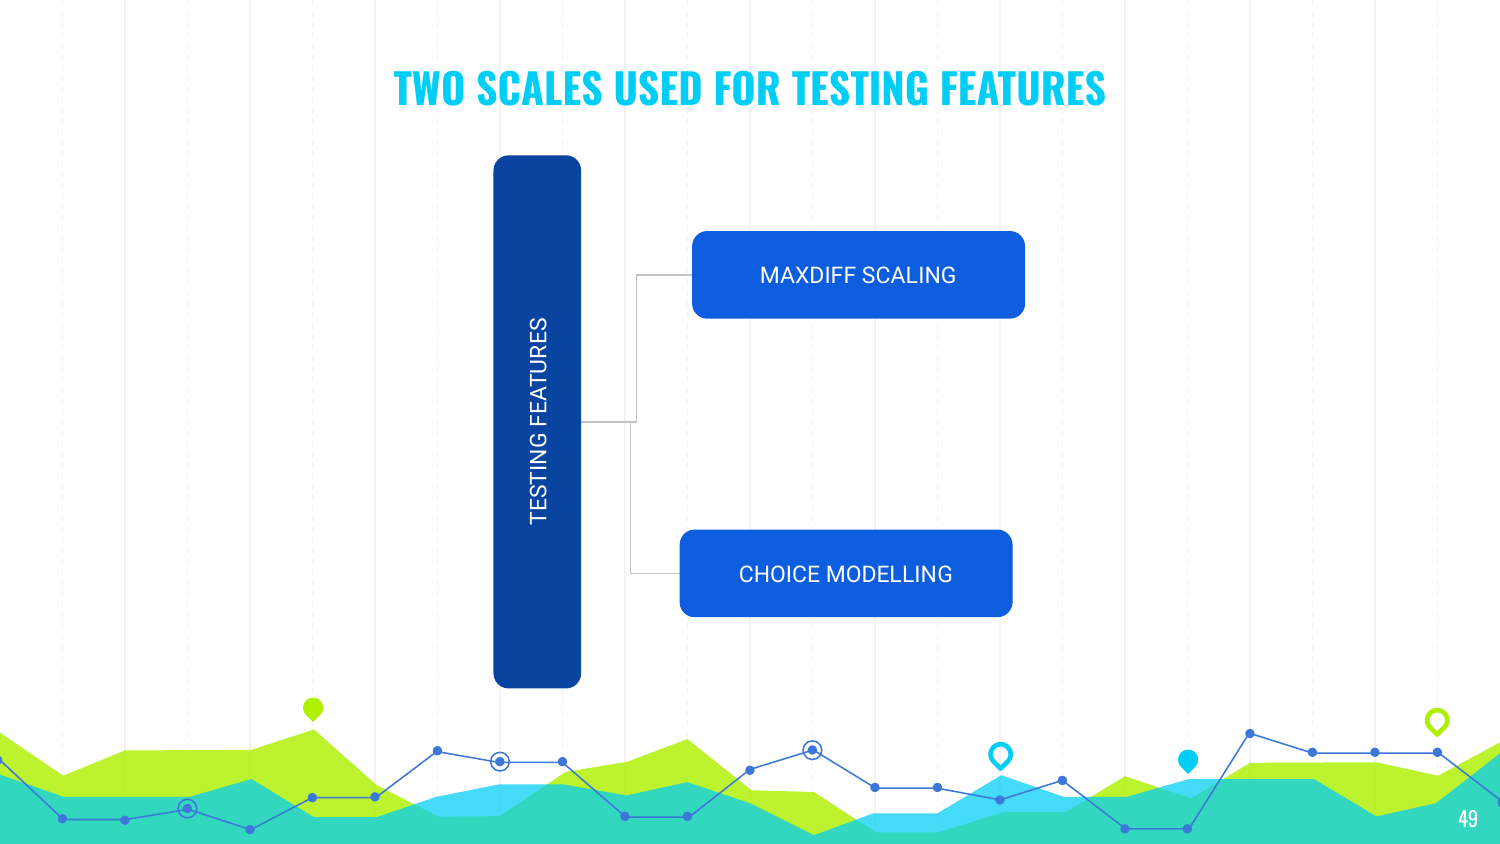

# TWO SCALES USED FOR TESTING FEATURES
MAXDIFF SCALING
TESTING FEATURES
CHOICE MODELLING
49